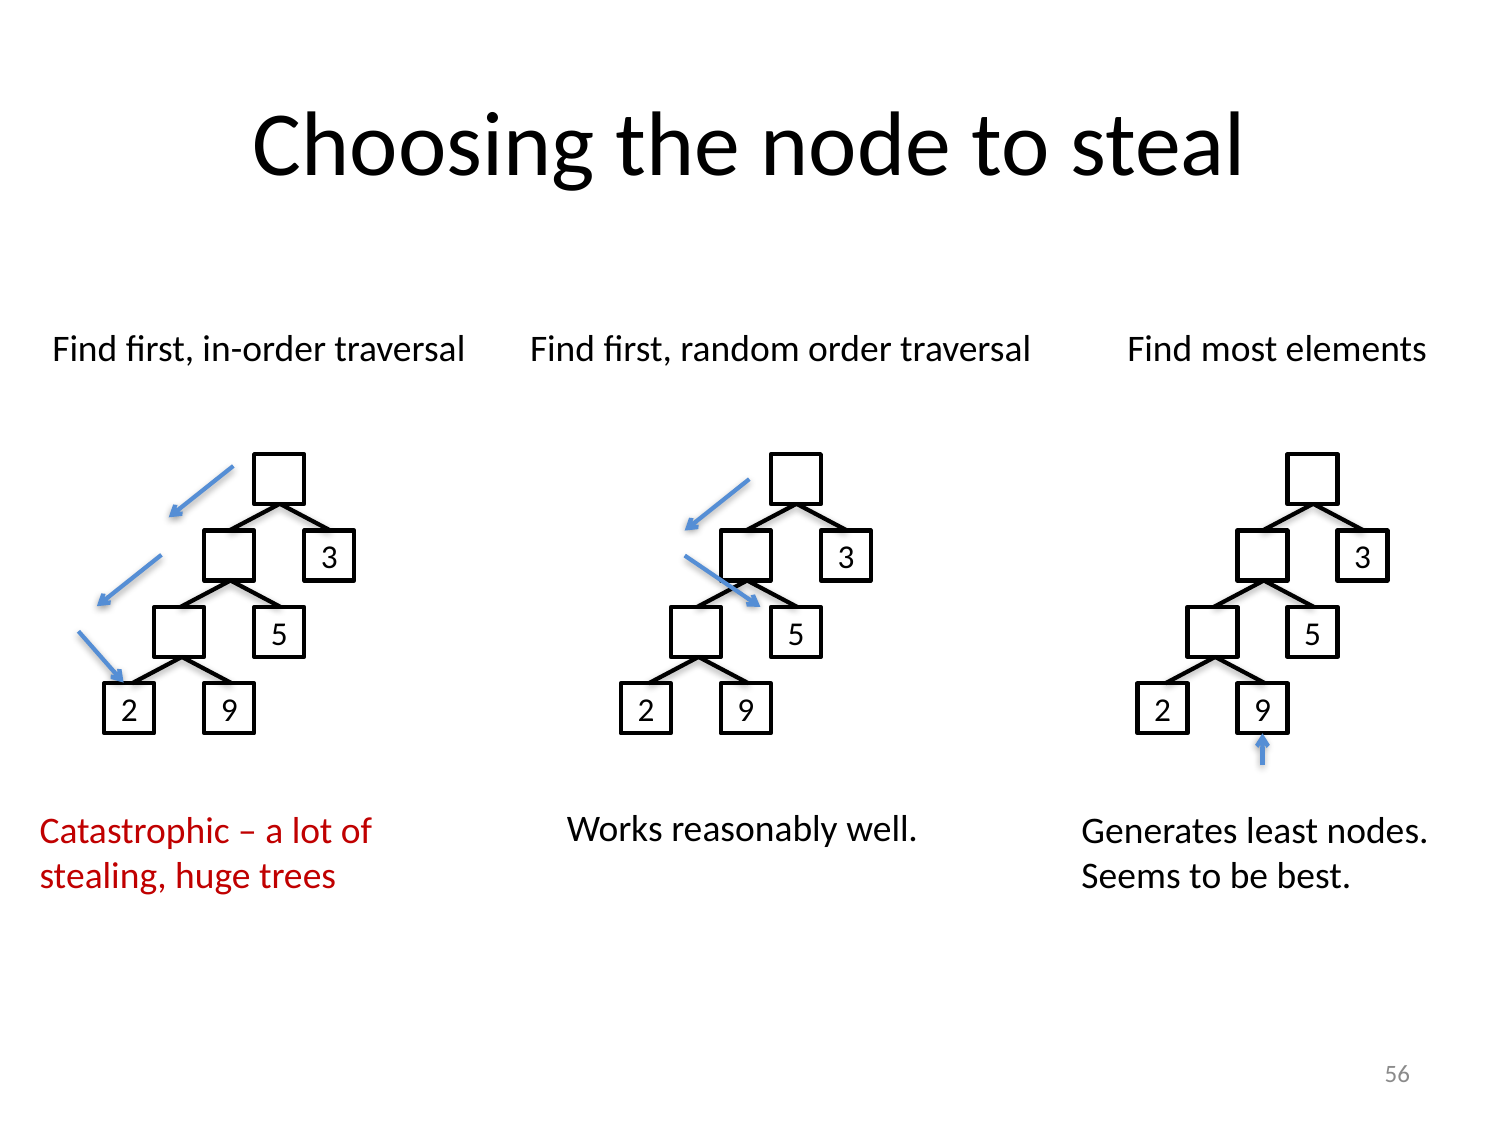

# Choosing the node to steal
Find first, in-order traversal
Find first, random order traversal
Find most elements

3

3

3

5

5

5
2
9
2
9
2
9
Works reasonably well.
Catastrophic – a lot of stealing, huge trees
Generates least nodes.
Seems to be best.
56